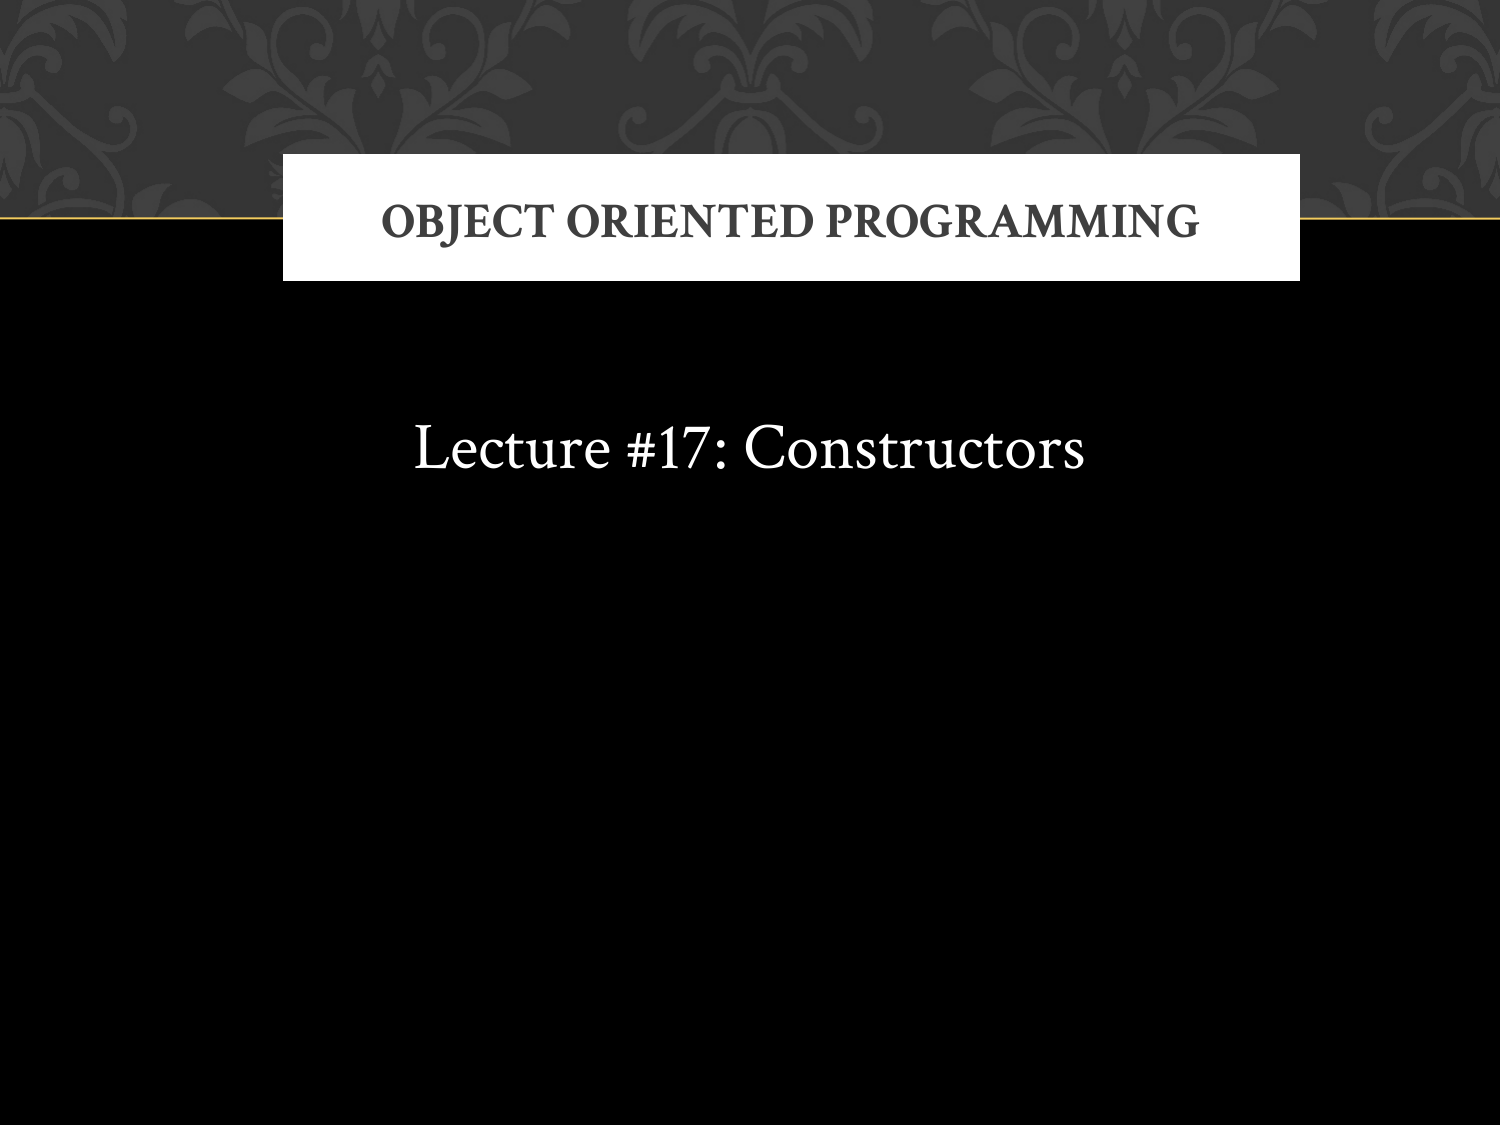

# OBJECT ORIENTED PROGRAMMING

Lecture #17: Constructors